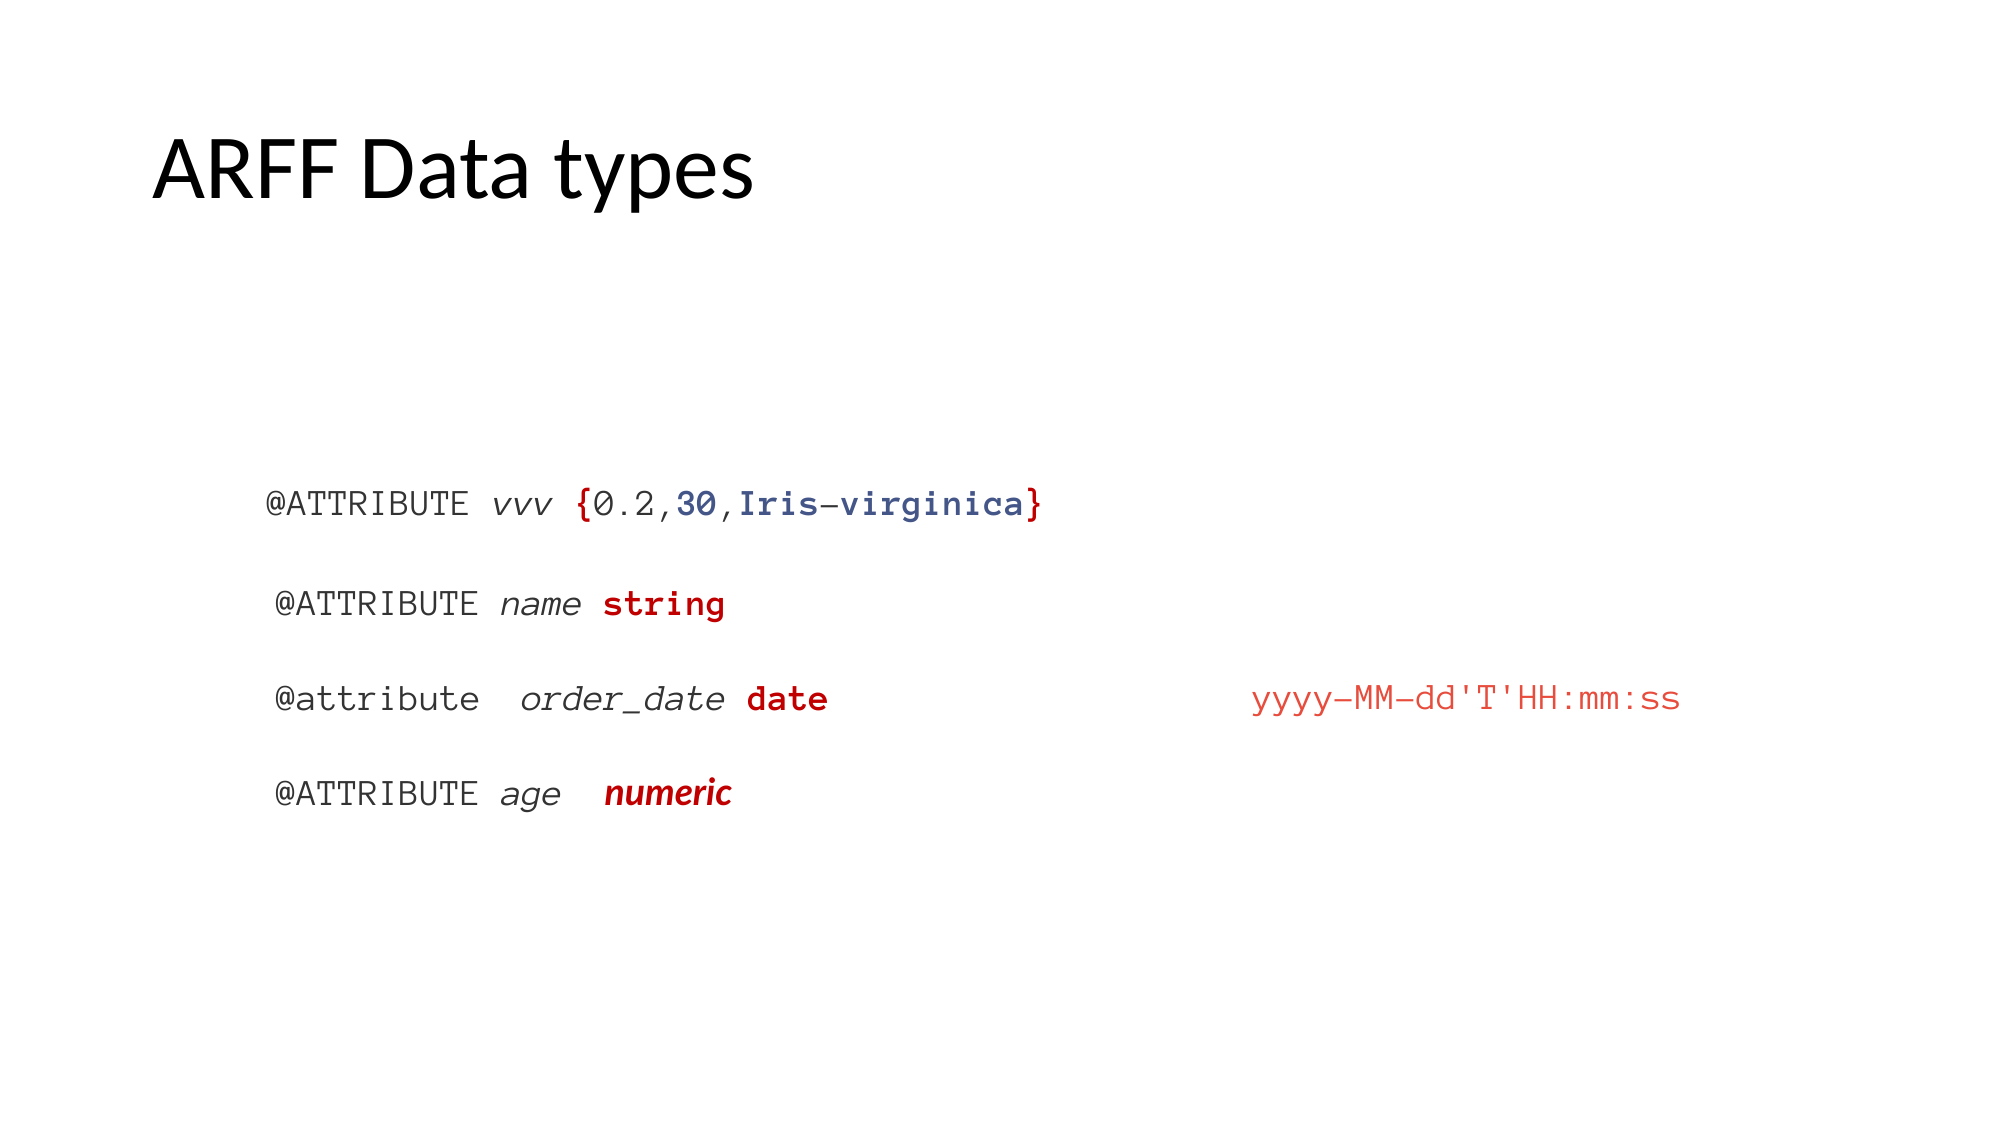

# ARFF Data types
@ATTRIBUTE vvv {0.2,30,Iris-virginica}
@ATTRIBUTE name string
yyyy-MM-dd'T'HH:mm:ss
@attribute  order_date date
@ATTRIBUTE age  numeric